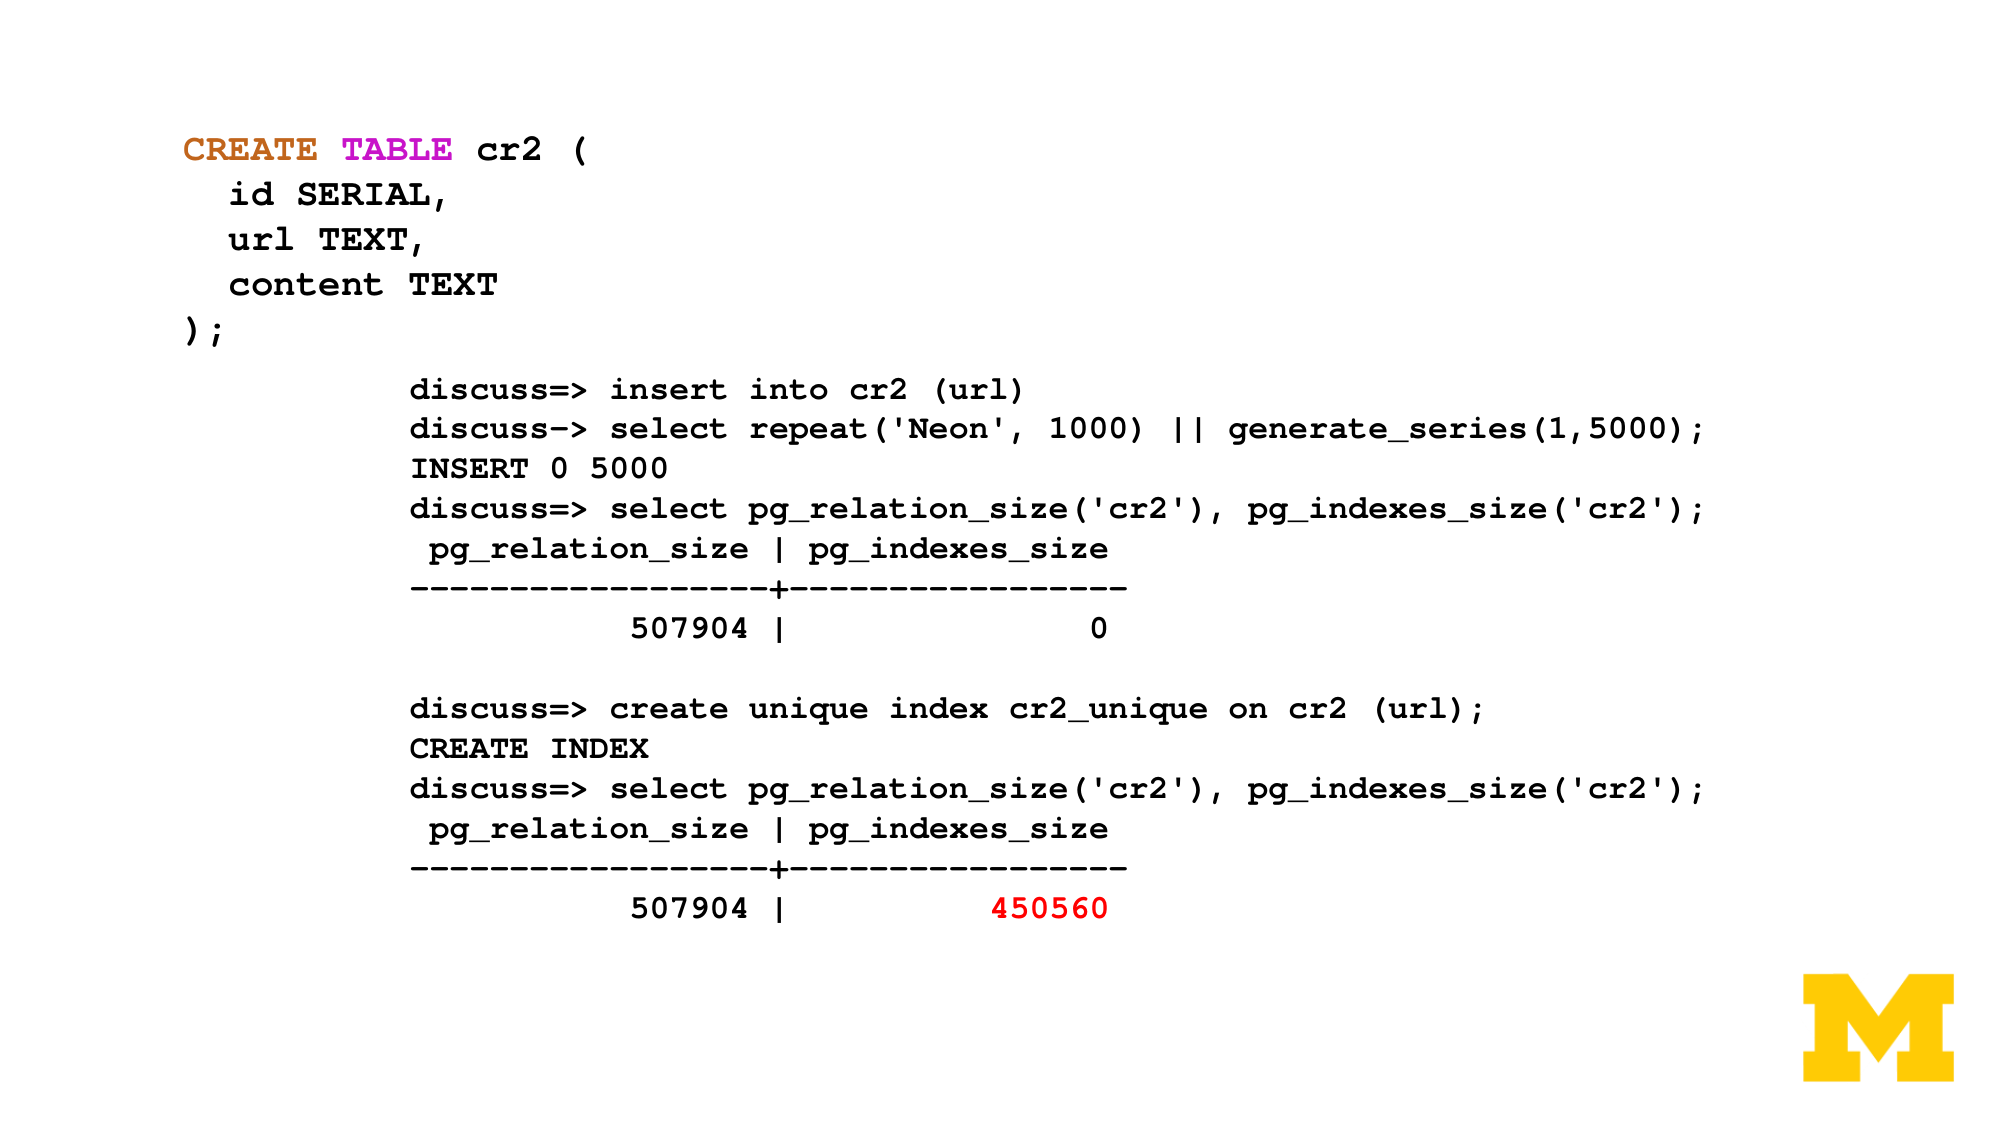

CREATE TABLE cr2 (
  id SERIAL,
  url TEXT,
  content TEXT
);
discuss=> insert into cr2 (url)
discuss-> select repeat('Neon', 1000) || generate_series(1,5000);
INSERT 0 5000
discuss=> select pg_relation_size('cr2'), pg_indexes_size('cr2');
 pg_relation_size | pg_indexes_size
------------------+-----------------
           507904 |               0

discuss=> create unique index cr2_unique on cr2 (url);
CREATE INDEX
discuss=> select pg_relation_size('cr2'), pg_indexes_size('cr2');
 pg_relation_size | pg_indexes_size
------------------+-----------------
           507904 |          450560